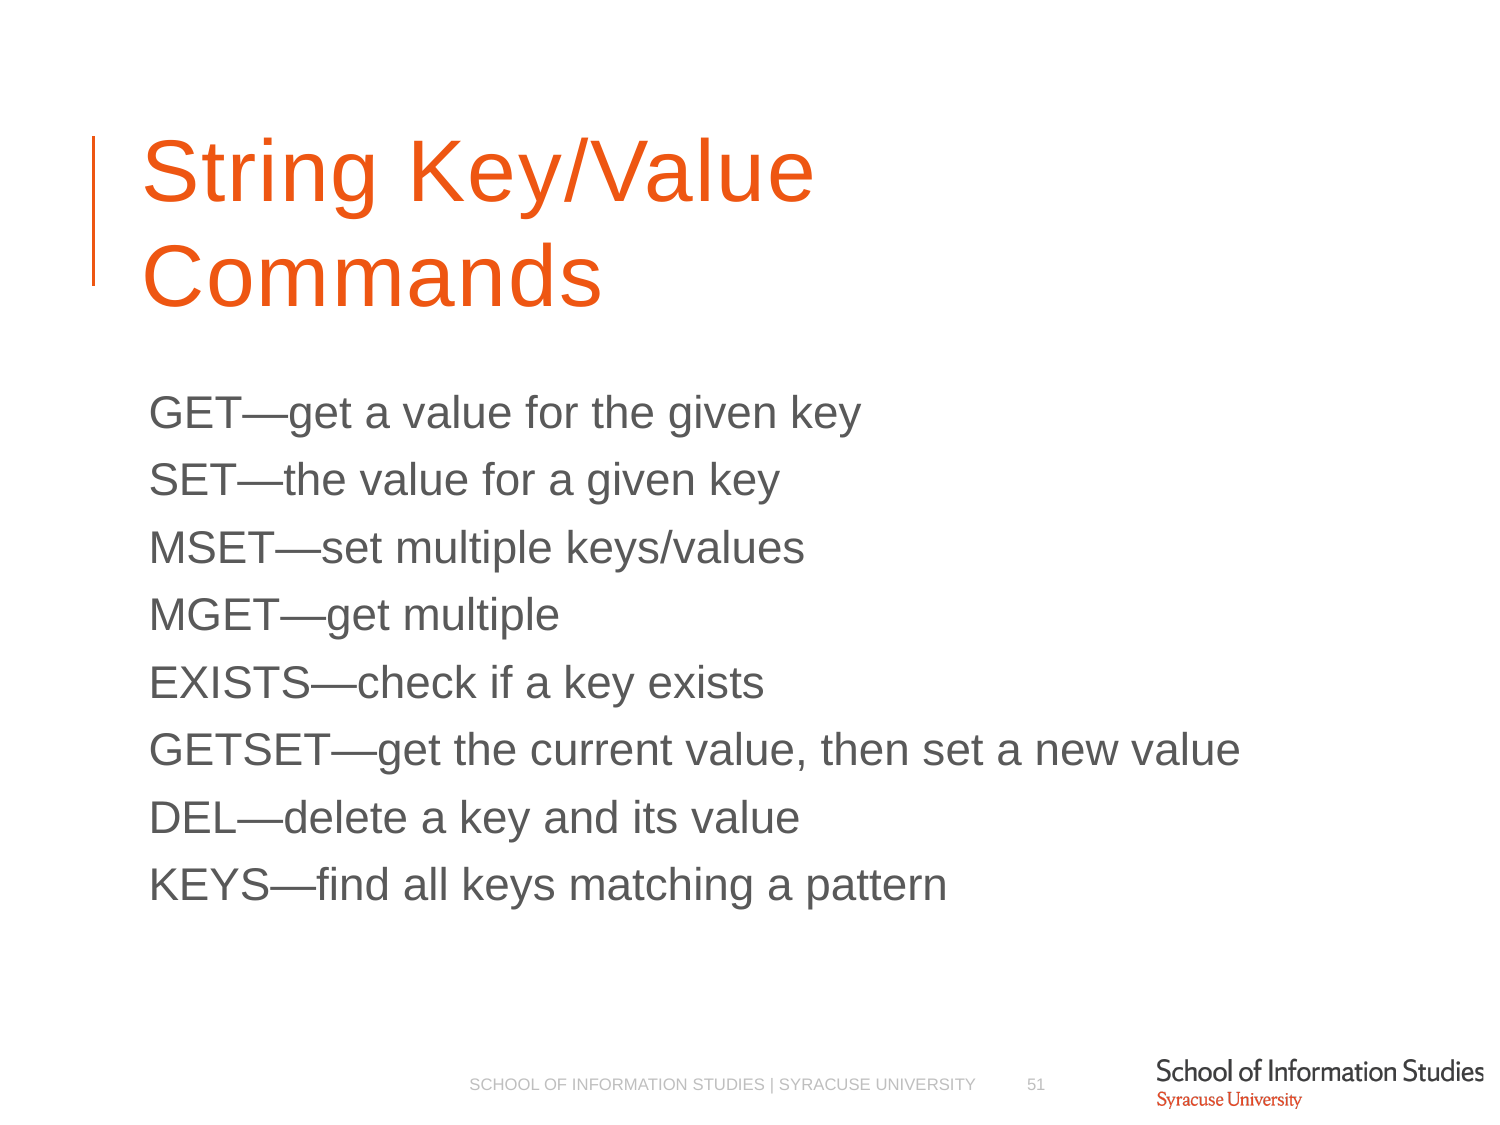

# String Key/Value Commands
GET—get a value for the given key
SET—the value for a given key
MSET—set multiple keys/values
MGET—get multiple
EXISTS—check if a key exists
GETSET—get the current value, then set a new value
DEL—delete a key and its value
KEYS—find all keys matching a pattern
School of Information Studies | Syracuse University
51